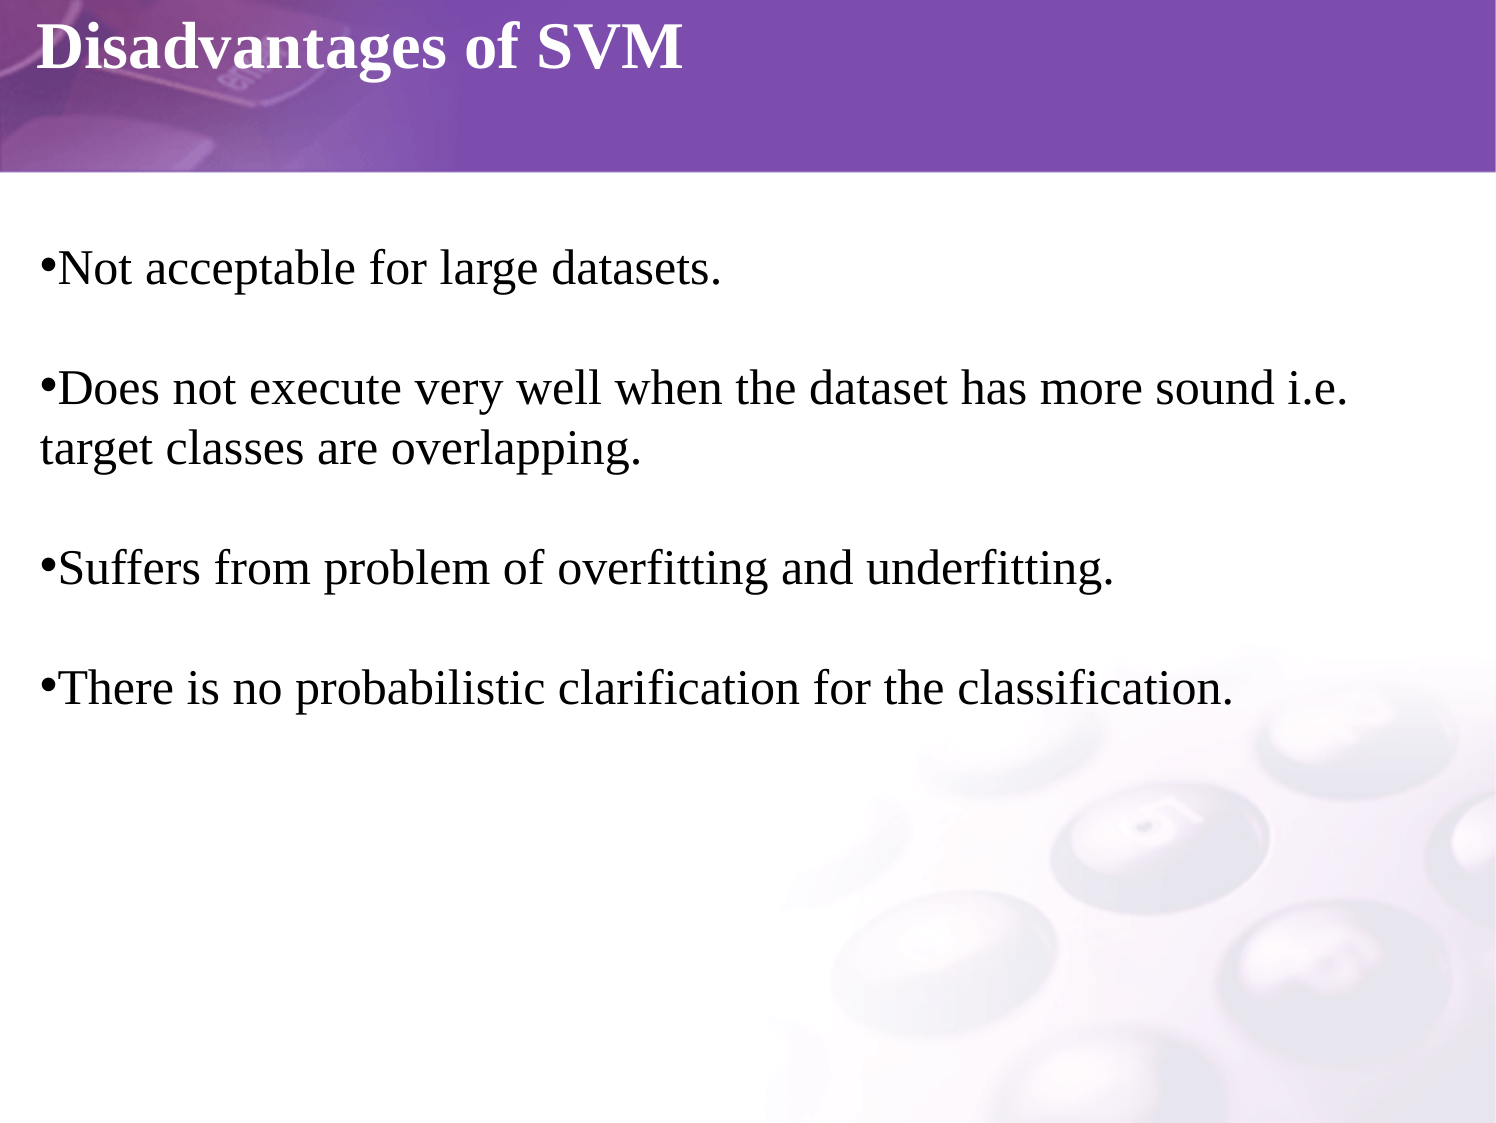

# Disadvantages of SVM
Not acceptable for large datasets.

Does not execute very well when the dataset has more sound i.e. target classes are overlapping.

Suffers from problem of overfitting and underfitting.

There is no probabilistic clarification for the classification.